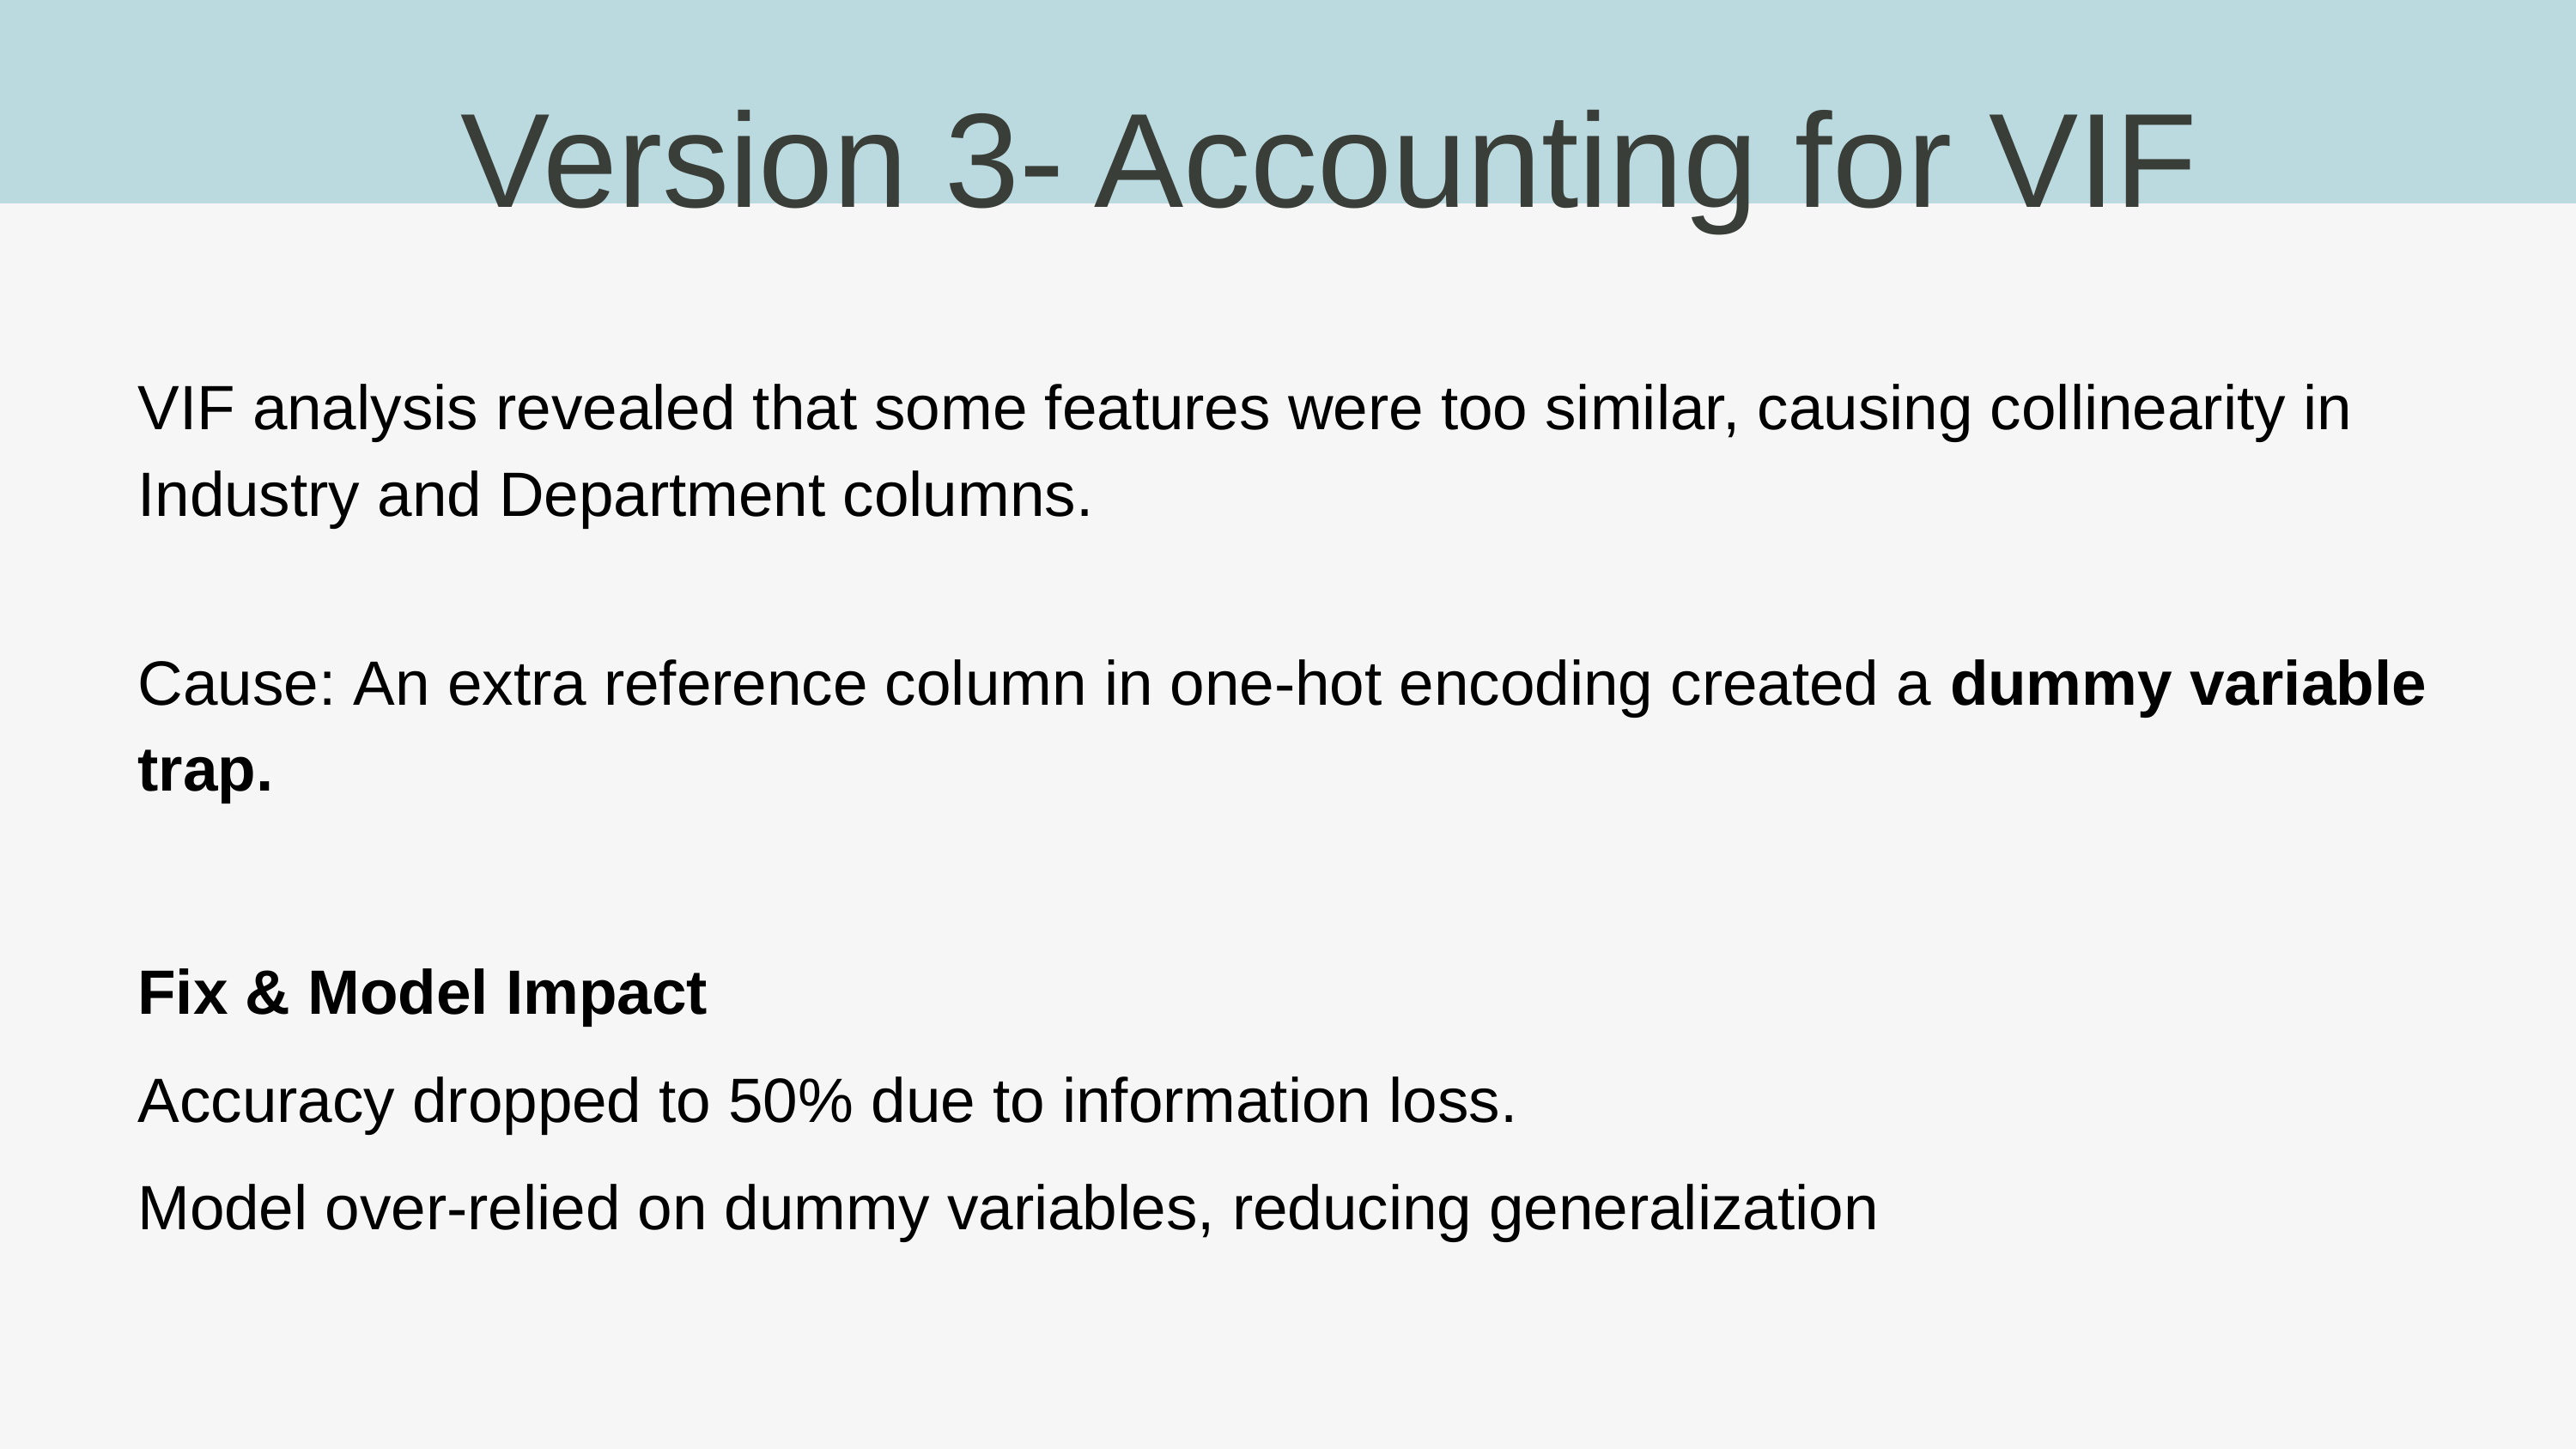

Version 3- Accounting for VIF
VIF analysis revealed that some features were too similar, causing collinearity in Industry and Department columns.
Cause: An extra reference column in one-hot encoding created a dummy variable trap.
Fix & Model Impact
Accuracy dropped to 50% due to information loss.
Model over-relied on dummy variables, reducing generalization